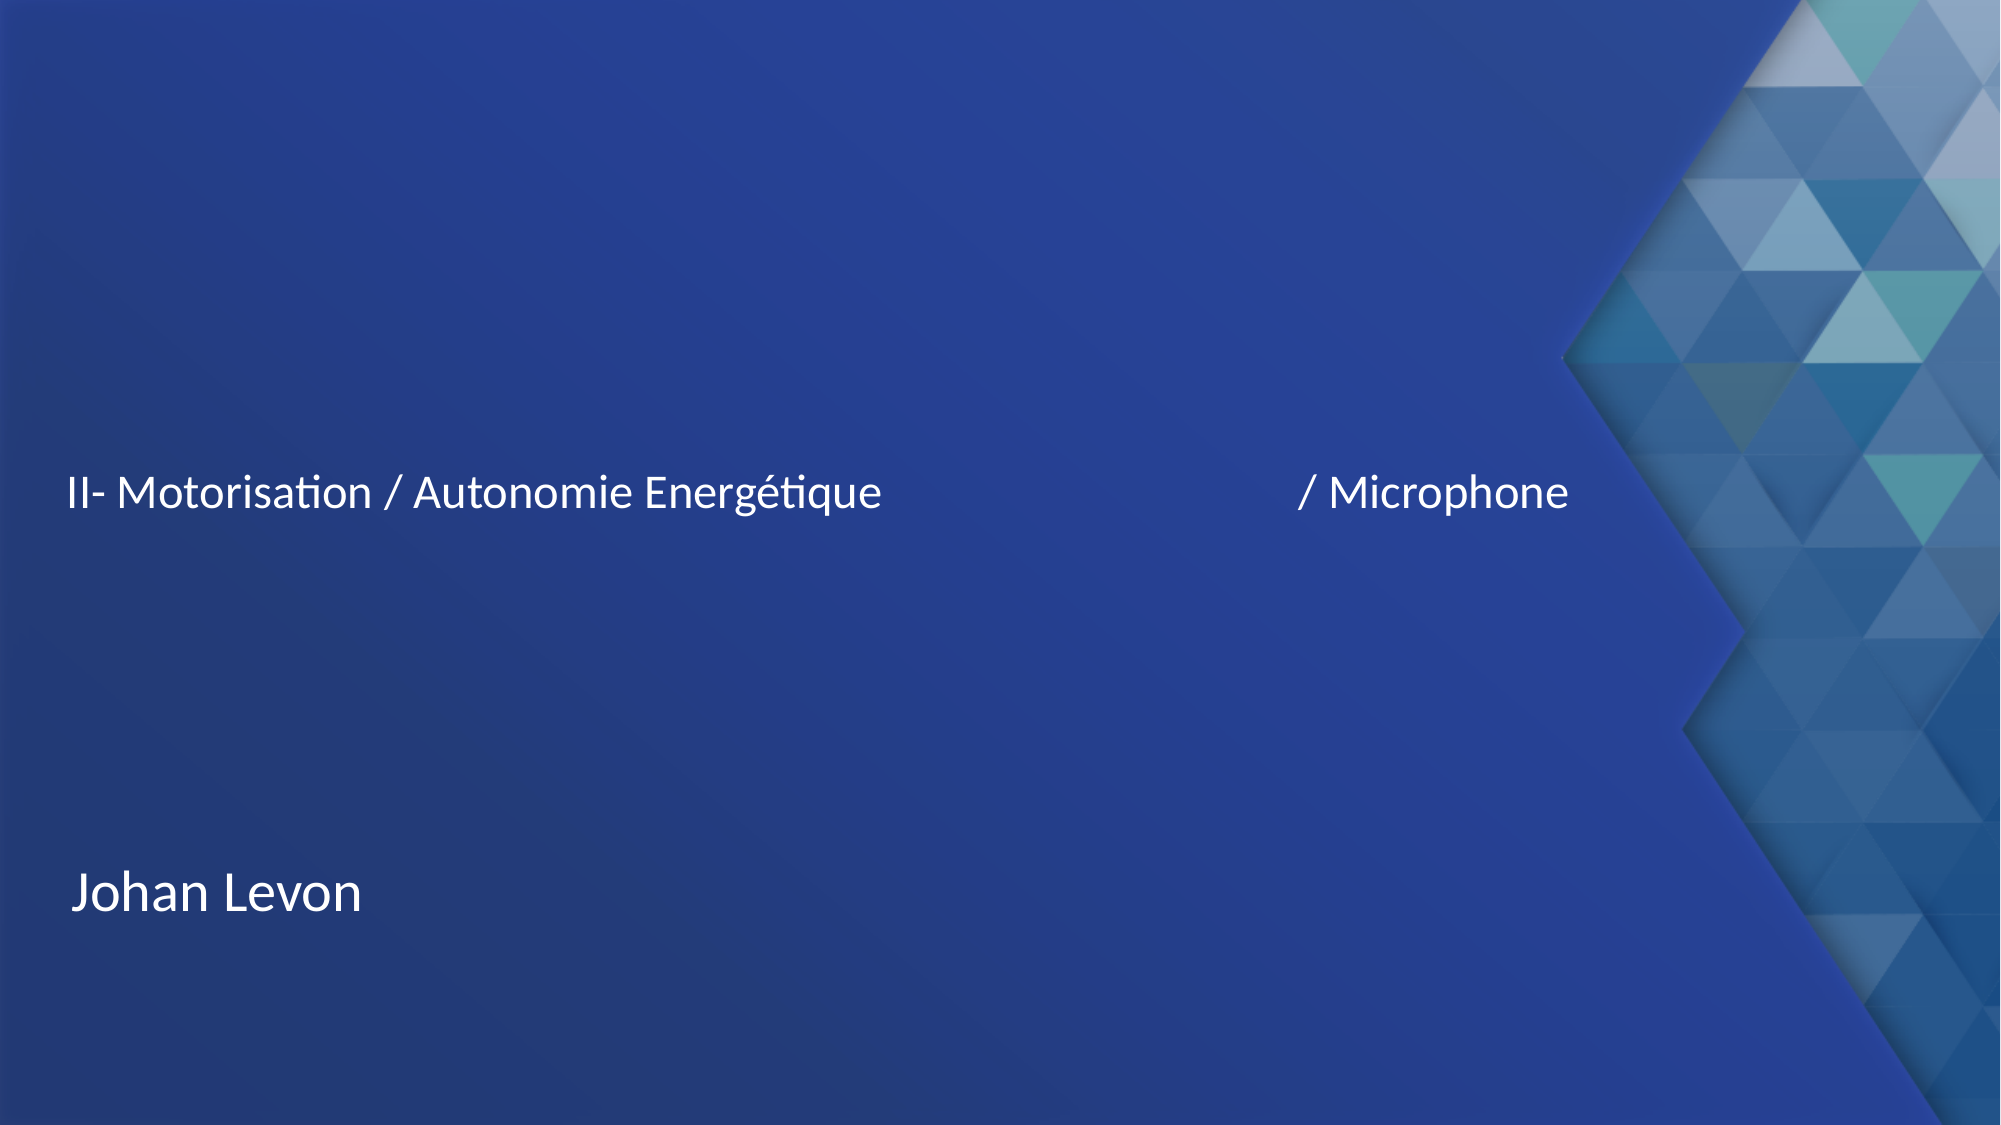

# II- Motorisation / Autonomie Energétique                                      / Microphone
Johan Levon